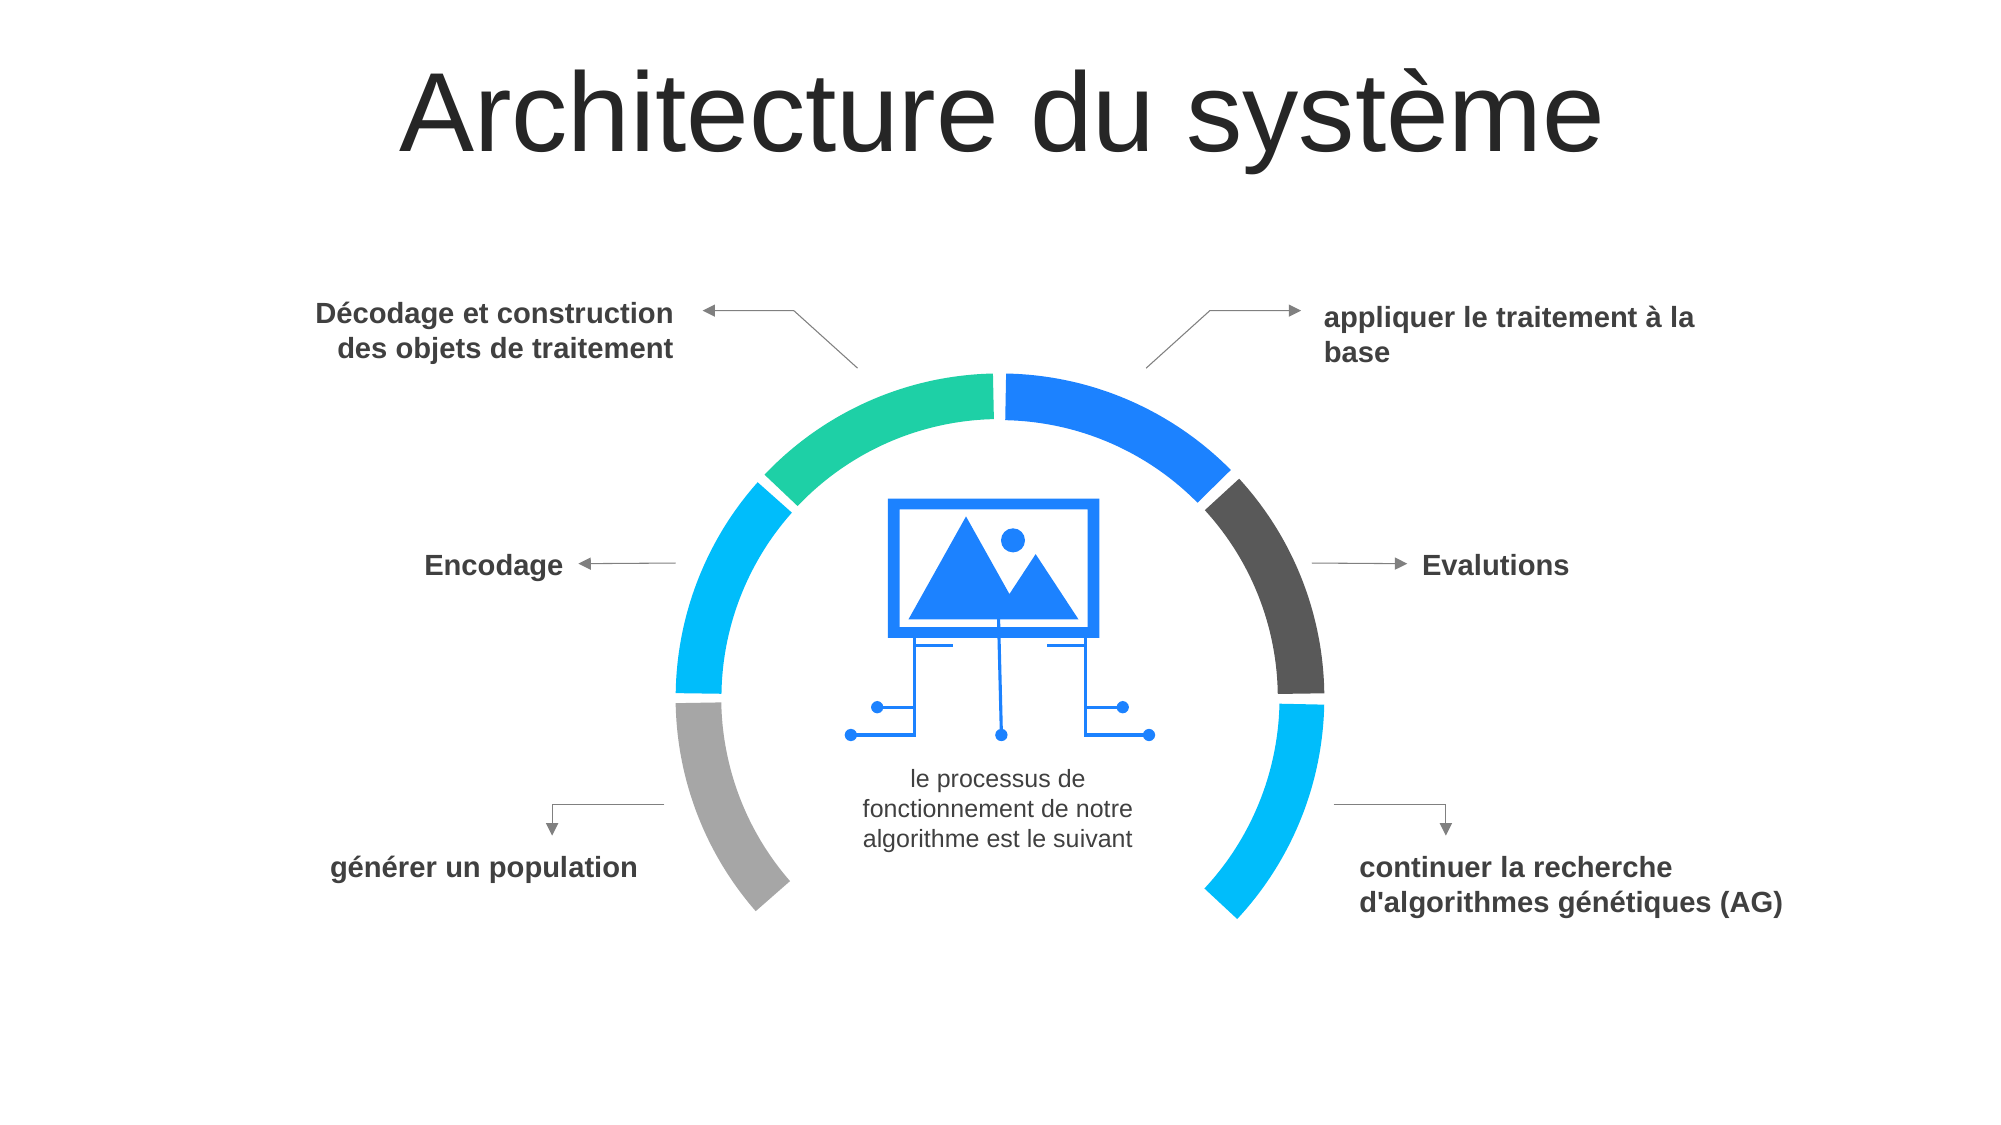

Architecture du système
Décodage et construction des objets de traitement
appliquer le traitement à la base

Encodage
Evalutions

le processus de fonctionnement de notre algorithme est le suivant

générer un population
continuer la recherche d'algorithmes génétiques (AG)